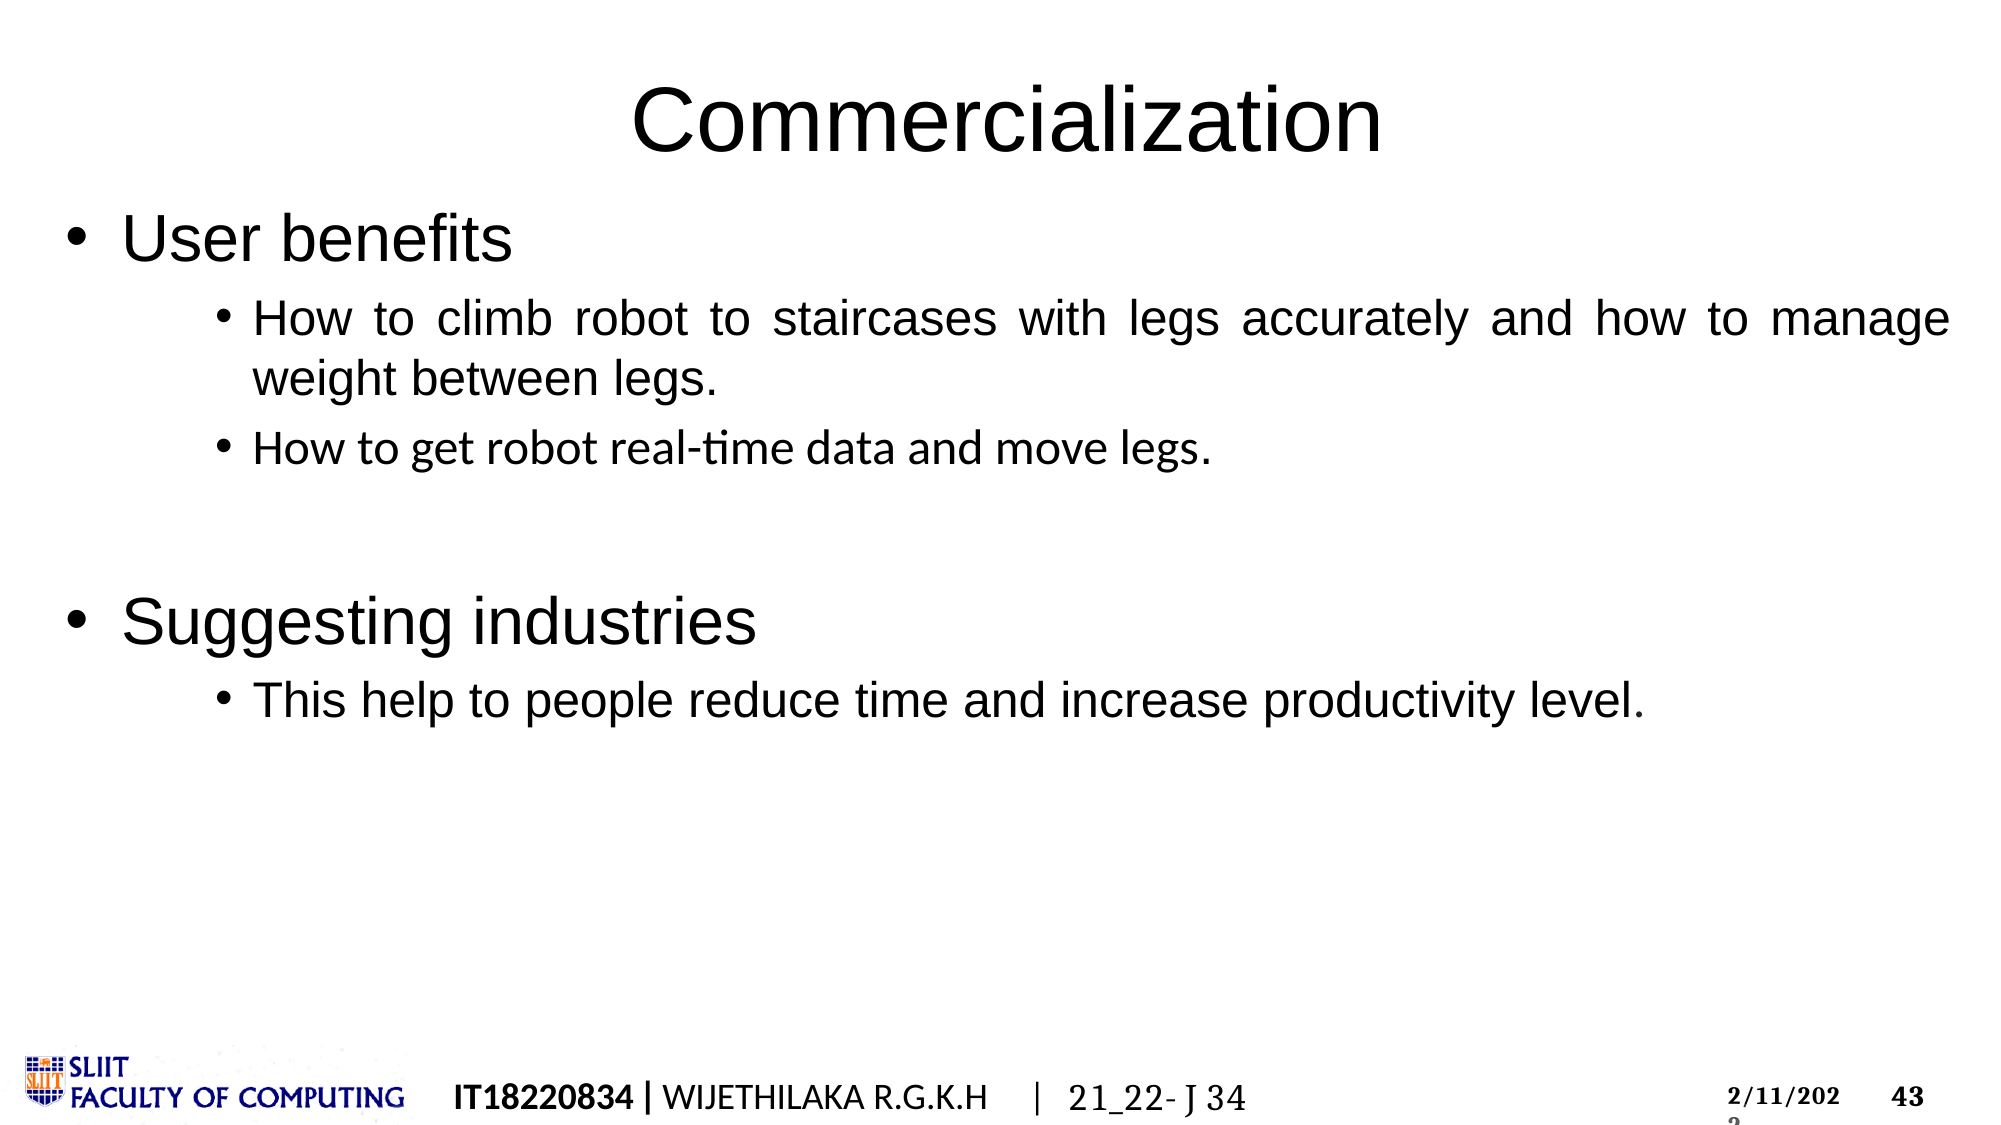

# Commercialization
User benefits
How to climb robot to staircases with legs accurately and how to manage weight between legs.
How to get robot real-time data and move legs.

Suggesting industries
This help to people reduce time and increase productivity level.

IT18220834 | WIJETHILAKA R.G.K.H